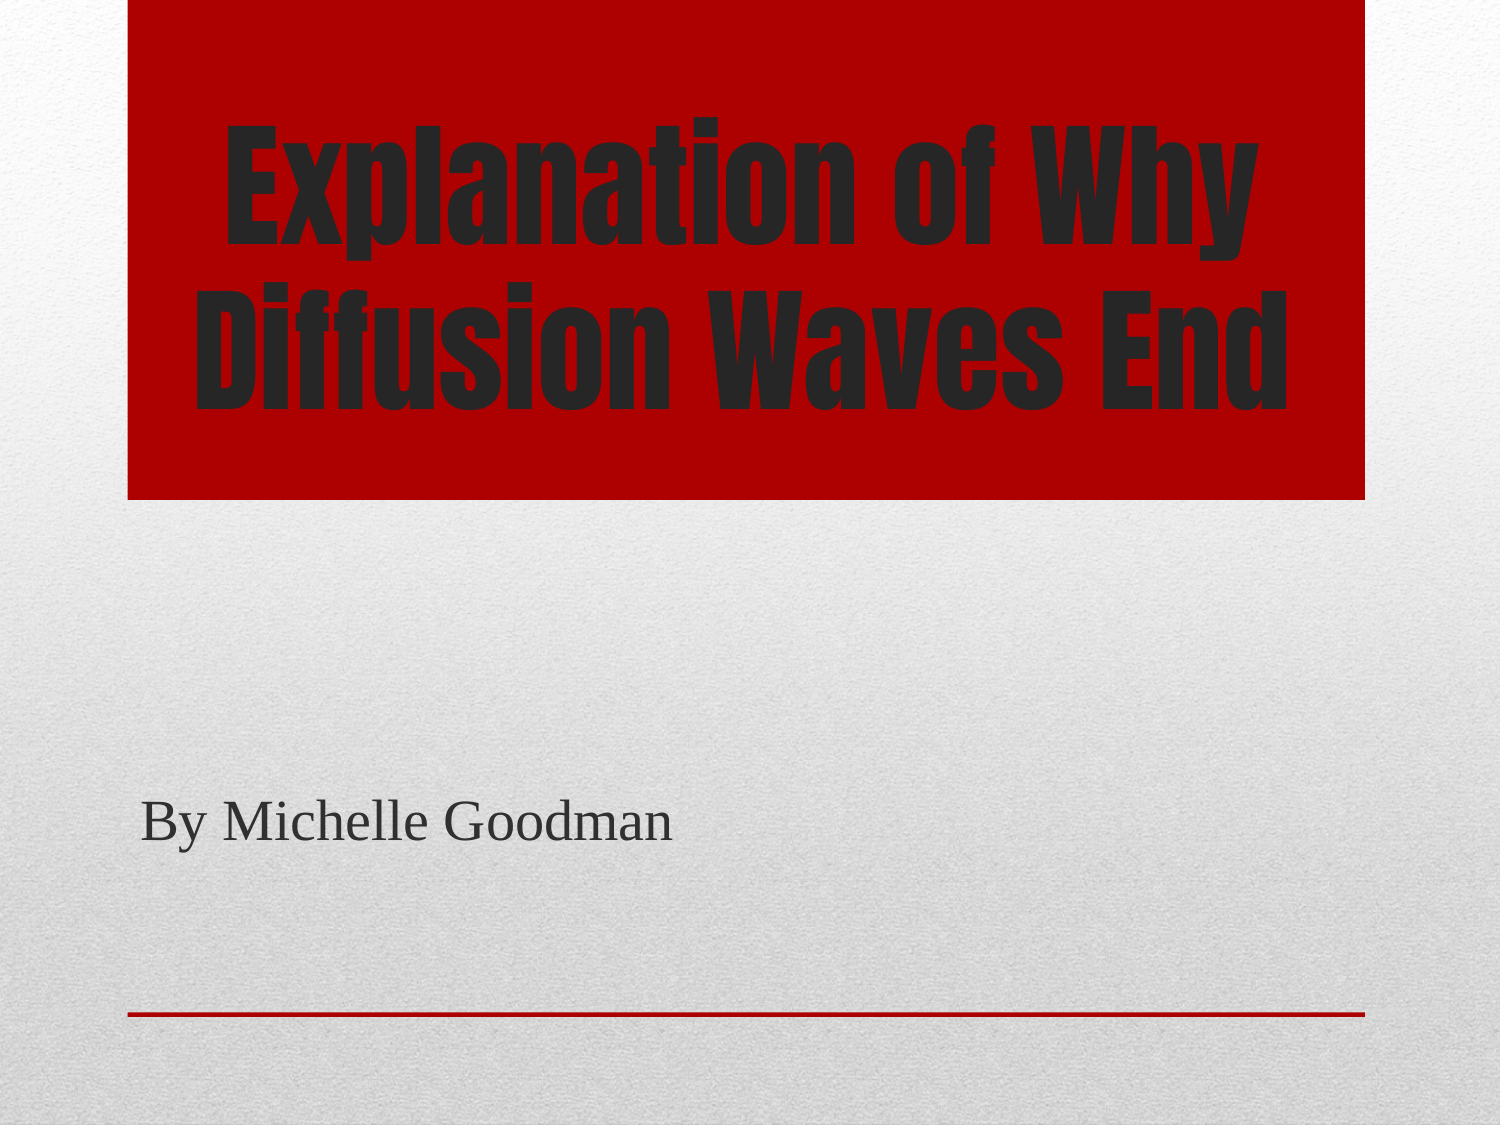

# Explanation of Why Diffusion Waves End
By Michelle Goodman